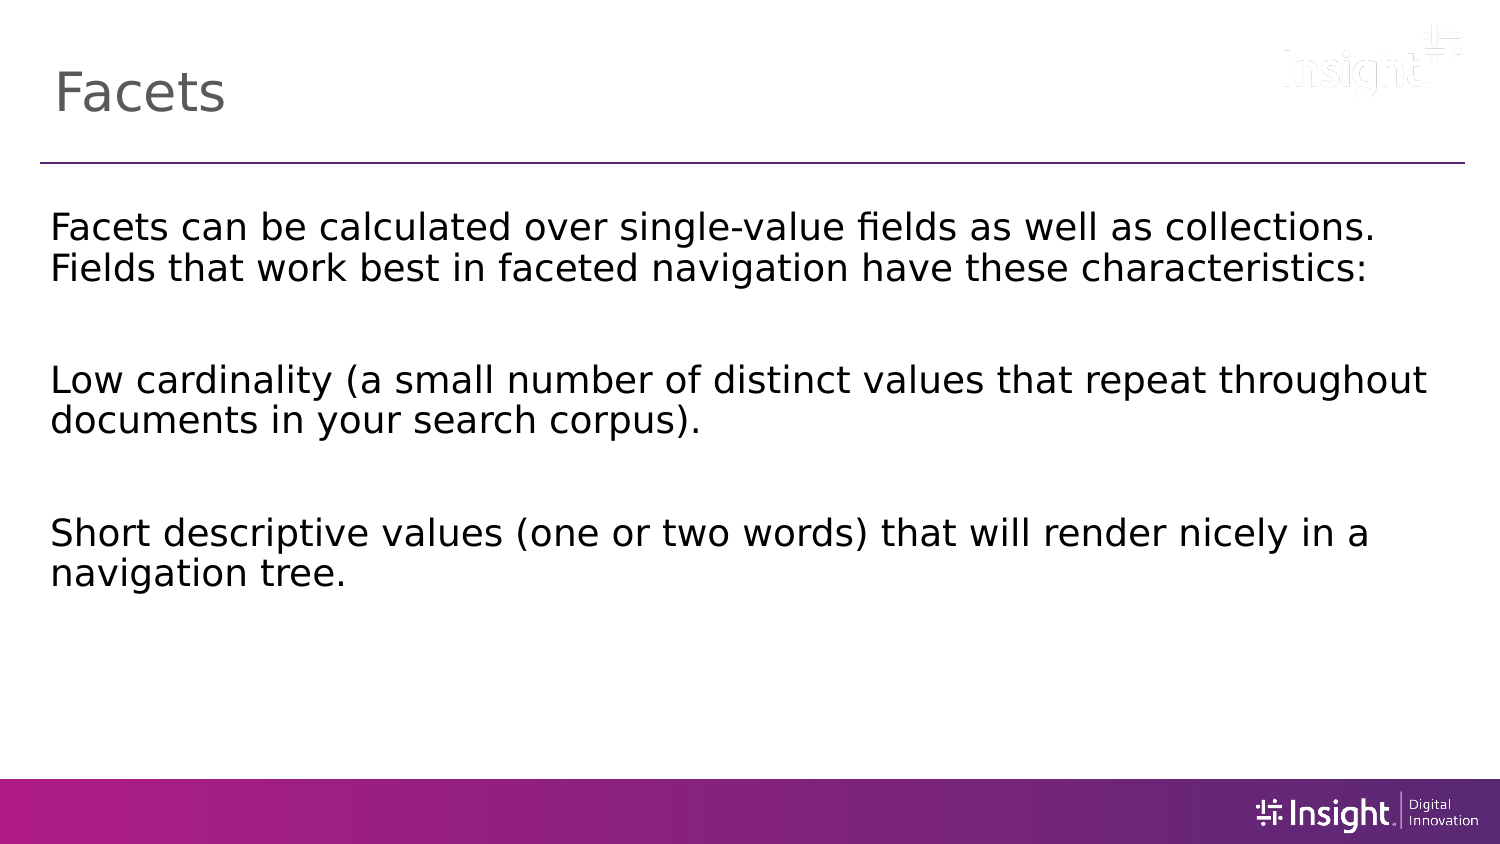

# Facets
Facets can be calculated over single-value fields as well as collections. Fields that work best in faceted navigation have these characteristics:

Low cardinality (a small number of distinct values that repeat throughout documents in your search corpus).

Short descriptive values (one or two words) that will render nicely in a navigation tree.